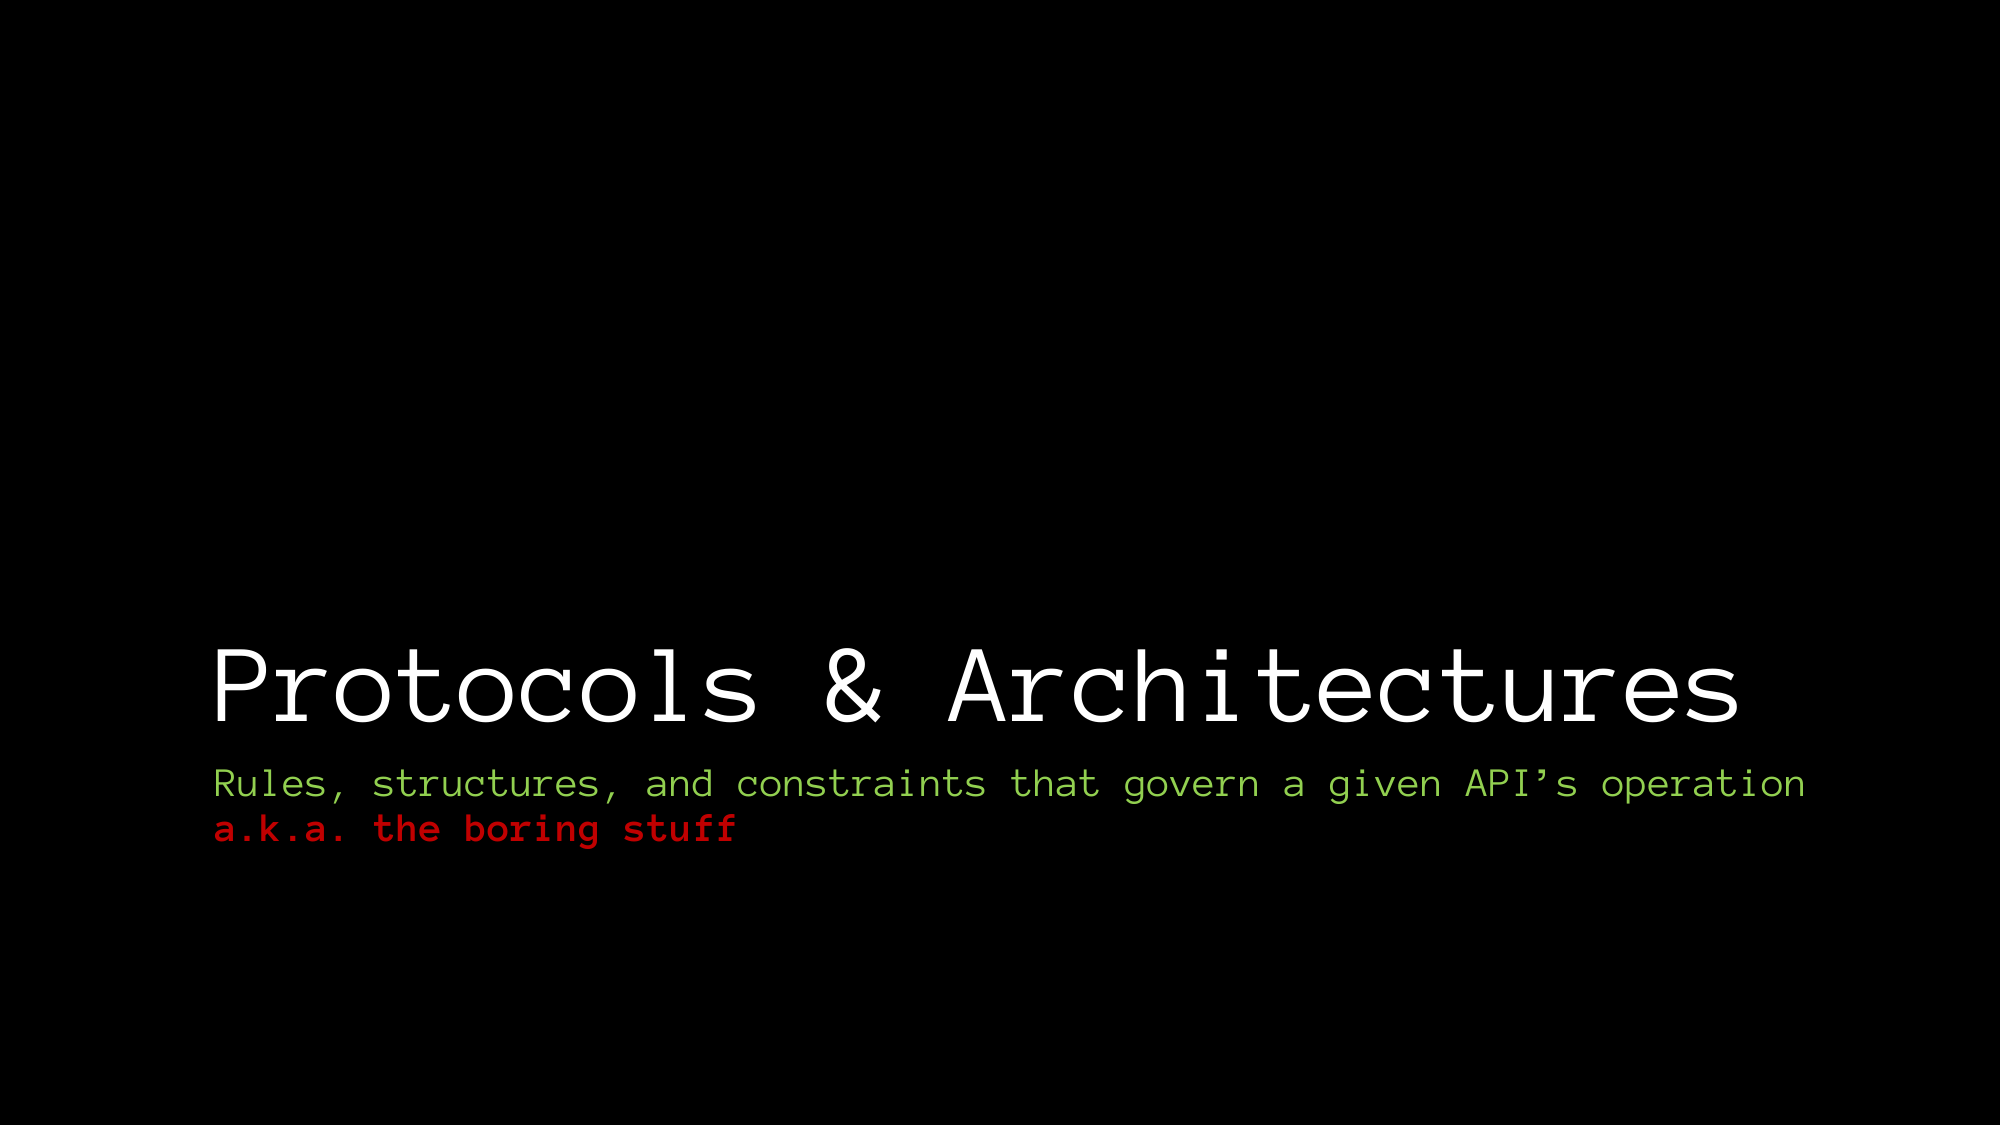

# Protocols & Architectures
Rules, structures, and constraints that govern a given API’s operation
a.k.a. the boring stuff